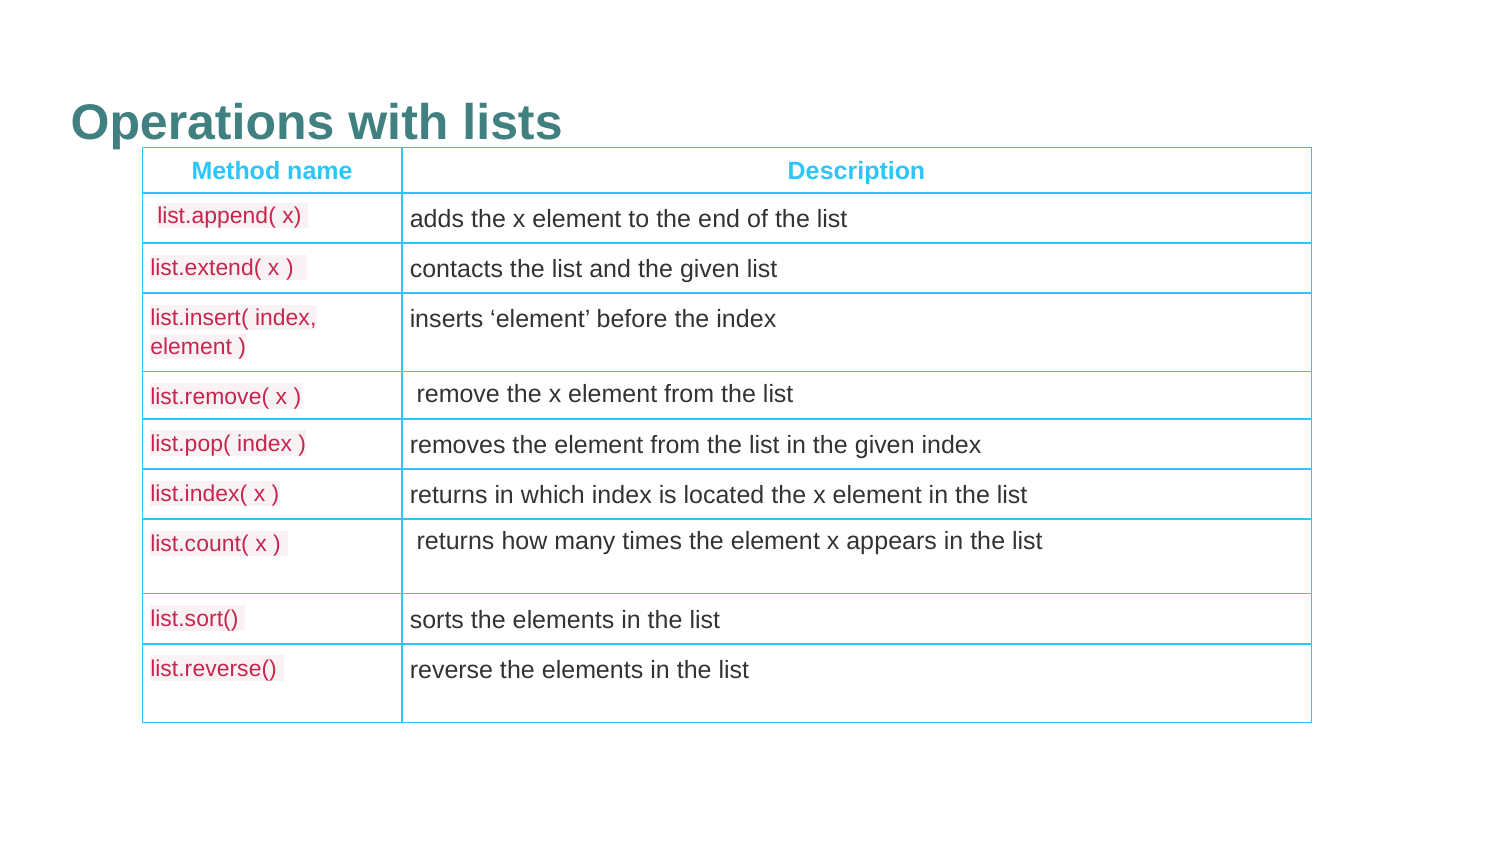

Operations with lists

#
| Method name | Description |
| --- | --- |
| list.append( x) | adds the x element to the end of the list |
| list.extend( x ) | contacts the list and the given list |
| list.insert( index, element ) | inserts ‘element’ before the index |
| list.remove( x ) | remove the x element from the list |
| list.pop( index ) | removes the element from the list in the given index |
| list.index( x ) | returns in which index is located the x element in the list |
| list.count( x ) | returns how many times the element x appears in the list |
| list.sort() | sorts the elements in the list |
| list.reverse() | reverse the elements in the list |